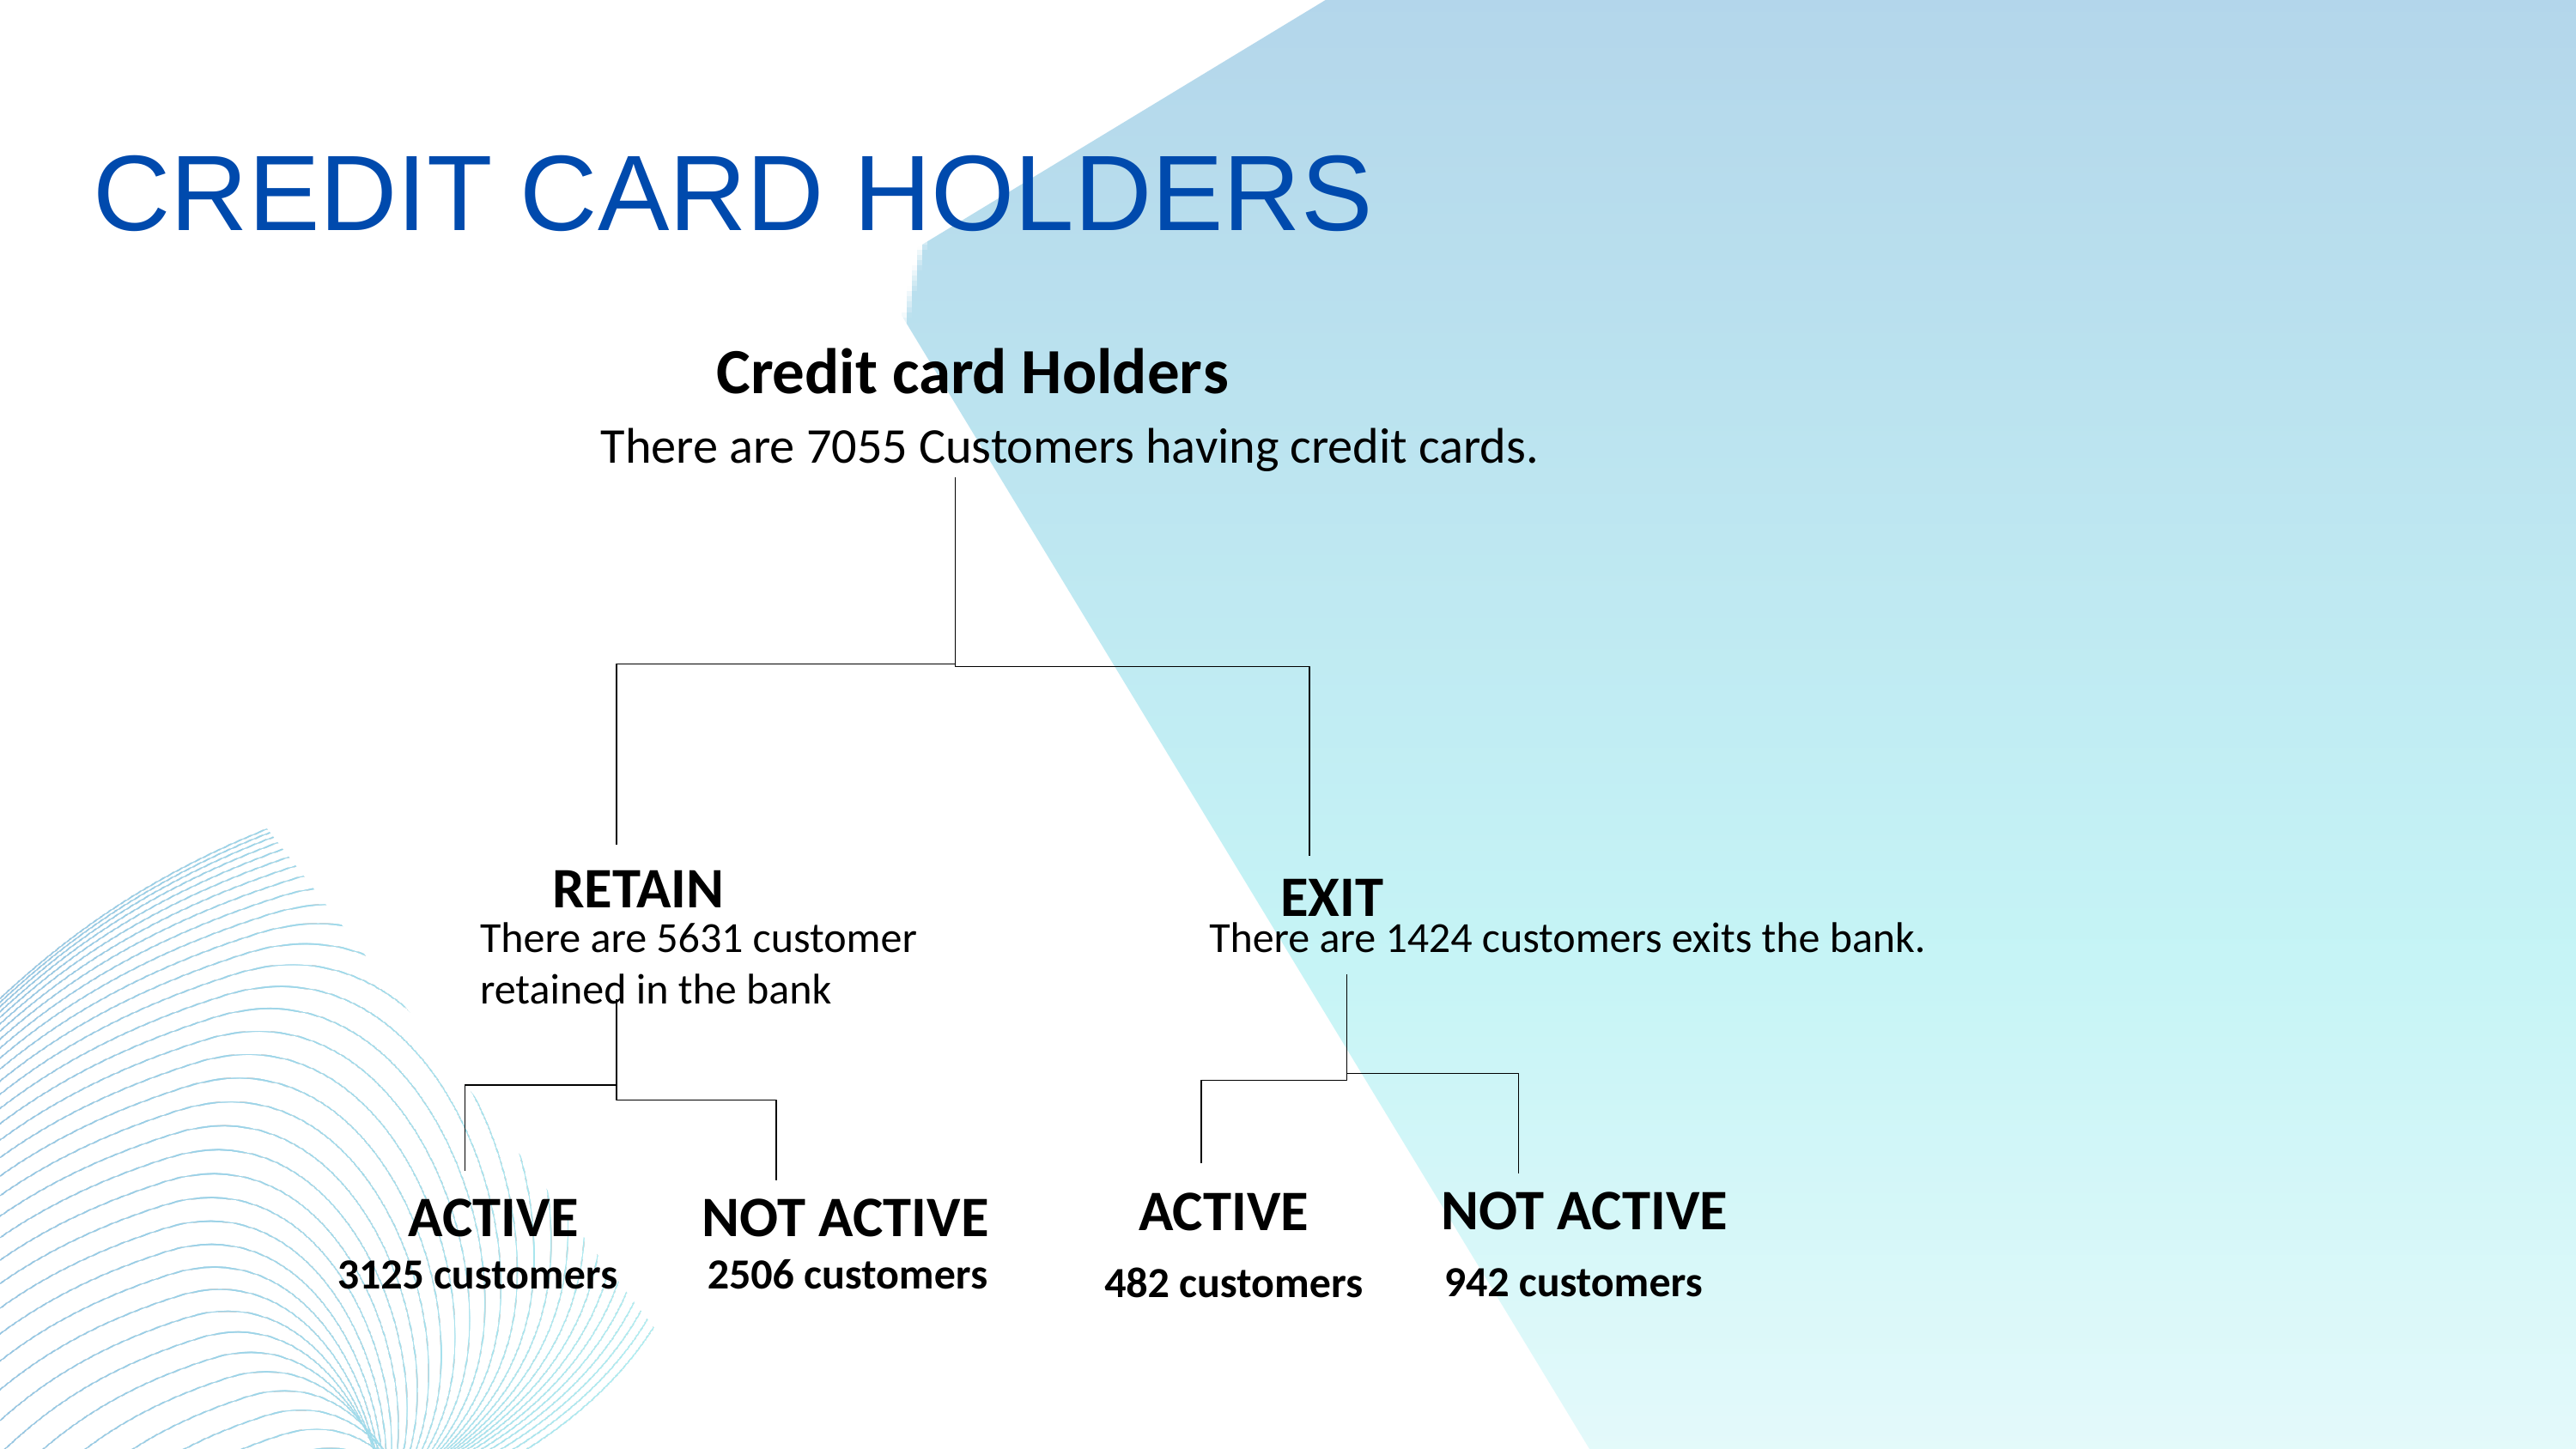

CREDIT CARD HOLDERS
Credit card Holders
There are 7055 Customers having credit cards.

RETAIN
EXIT
There are 5631 customer
retained in the bank

There are 1424 customers exits the bank.

NOT ACTIVE
ACTIVE
NOT ACTIVE
ACTIVE
2506 customers

3125 customers

942 customers

482 customers